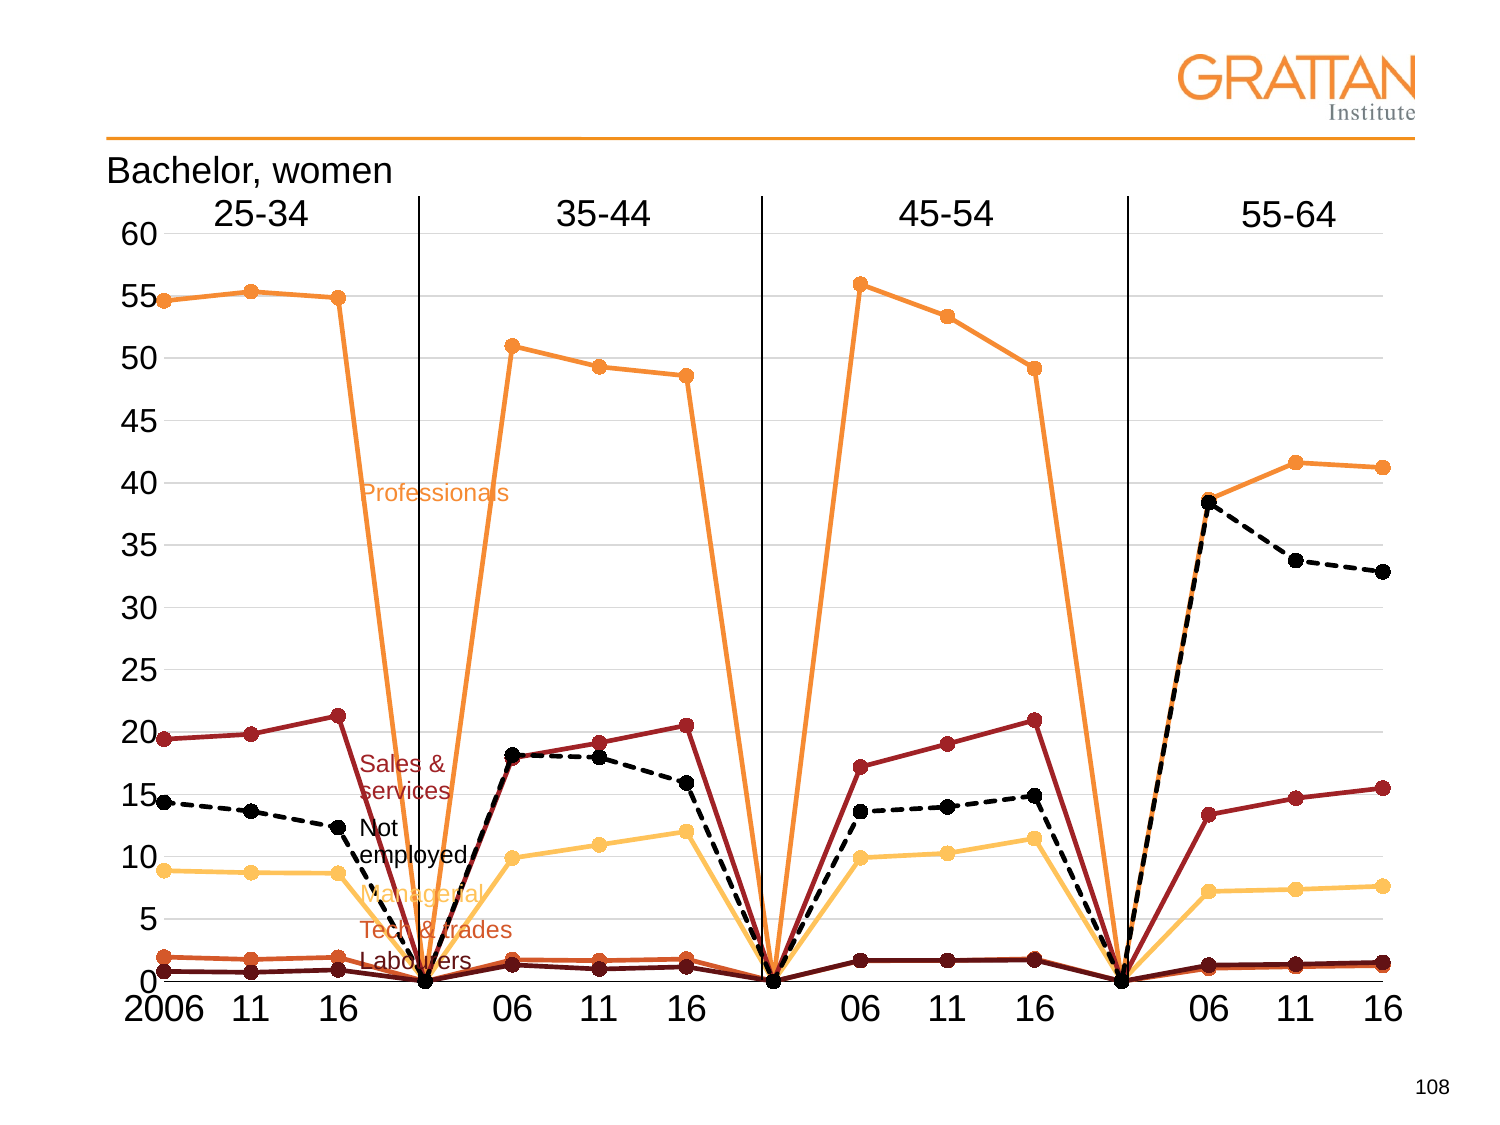

#
Bachelor, women

### Chart

| Category | Bachelor Degree Level_Female_Managers | Bachelor Degree Level_Female_Professionals | Bachelor Degree Level_Female_Tech and trades | Bachelor Degree Level_Female_Service, admin and sales | Bachelor Degree Level_Female_Labourer | Bachelor Degree Level_Female_Not employed |
|---|---|---|---|---|---|---|
| 2006 | 8.875262522560543 | 54.592620062731484 | 1.9500458525839175 | 19.42703587012173 | 0.7968425107711985 | 14.35819318123112 |
| 11 | 8.7127262001044 | 55.33642509535505 | 1.755789023686321 | 19.826148009836842 | 0.7235790221180168 | 13.645332648899375 |
| 16 | 8.669901838795578 | 54.83813539057385 | 1.9306593027084964 | 21.309610291956307 | 0.9196509426925974 | 12.332042233273189 |
|  | None | None | None | None | None | None |
| 06 | 9.88819389091061 | 50.980904014627285 | 1.7335798480995586 | 17.907891950712376 | 1.3249173394558116 | 18.16451295619436 |
| 11 | 10.950369334301019 | 49.30520890070228 | 1.6598509146227882 | 19.13447265459213 | 0.9833412664442813 | 17.966756929337496 |
| 16 | 12.02093490383556 | 48.580884181375986 | 1.788992145041231 | 20.534960093027678 | 1.1640550591028251 | 15.910173617616726 |
|  | None | None | None | None | None | None |
| 06 | 9.914926044486062 | 55.9299925515455 | 1.658076614143561 | 17.2015915152712 | 1.68628750411171 | 13.609125770441972 |
| 11 | 10.27408795089927 | 53.347624335544104 | 1.6629981127211952 | 19.046784586860923 | 1.6808937080053468 | 13.987611305969159 |
| 16 | 11.467404947029987 | 49.17261953335317 | 1.80968489938065 | 20.95164527776994 | 1.7087144864395918 | 14.889930856026663 |
|  | None | None | None | None | None | None |
| 06 | 7.2141155088744515 | 38.65789084048146 | 1.049509612381368 | 13.3645990888371 | 1.3017153978965115 | 38.41216955152911 |
| 11 | 7.37580200681585 | 41.61949353772989 | 1.1791021812372626 | 14.68789456549105 | 1.3735942302558435 | 33.76411347847011 |
| 16 | 7.632481635839133 | 41.2164533474403 | 1.2690472022439137 | 15.501157341365541 | 1.5239863307841788 | 32.85687414232694 |
25-34
35-44
45-54
55-64
Professionals
Sales &
services
Not
employed
Managerial
Tech & trades
Labourers